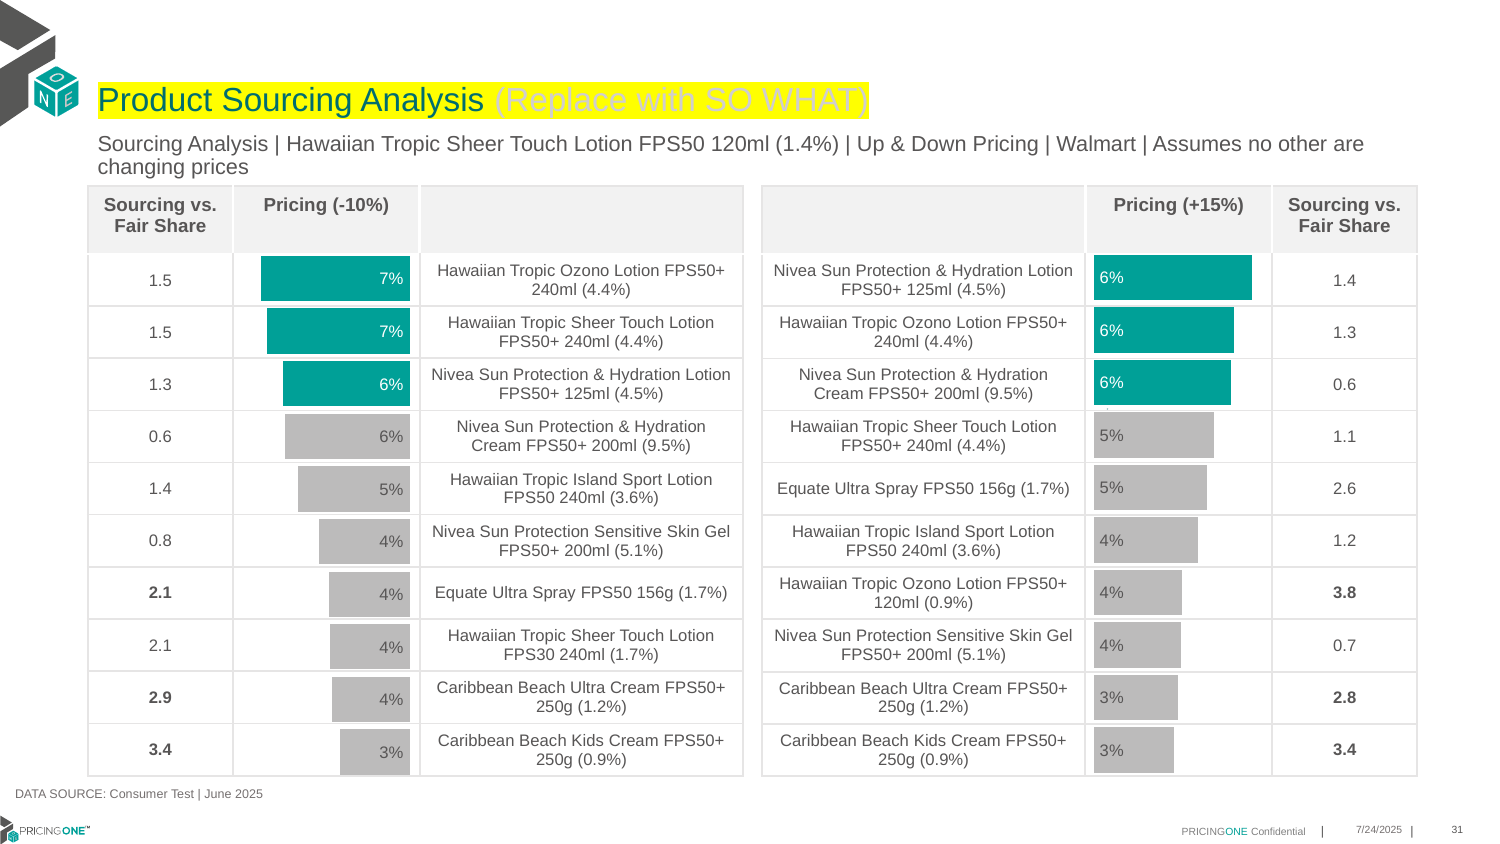

# Product Sourcing Analysis (Replace with SO WHAT)
Sourcing Analysis | Hawaiian Tropic Sheer Touch Lotion FPS50 120ml (1.4%) | Up & Down Pricing | Walmart | Assumes no other are changing prices
| Sourcing vs. Fair Share | Pricing (-10%) |  |
| --- | --- | --- |
| 1.5 |  | Hawaiian Tropic Ozono Lotion FPS50+ 240ml (4.4%) |
| 1.5 |  | Hawaiian Tropic Sheer Touch Lotion FPS50+ 240ml (4.4%) |
| 1.3 |  | Nivea Sun Protection & Hydration Lotion FPS50+ 125ml (4.5%) |
| 0.6 |  | Nivea Sun Protection & Hydration Cream FPS50+ 200ml (9.5%) |
| 1.4 |  | Hawaiian Tropic Island Sport Lotion FPS50 240ml (3.6%) |
| 0.8 |  | Nivea Sun Protection Sensitive Skin Gel FPS50+ 200ml (5.1%) |
| 2.1 |  | Equate Ultra Spray FPS50 156g (1.7%) |
| 2.1 |  | Hawaiian Tropic Sheer Touch Lotion FPS30 240ml (1.7%) |
| 2.9 |  | Caribbean Beach Ultra Cream FPS50+ 250g (1.2%) |
| 3.4 |  | Caribbean Beach Kids Cream FPS50+ 250g (0.9%) |
|  | Pricing (+15%) | Sourcing vs. Fair Share |
| --- | --- | --- |
| Nivea Sun Protection & Hydration Lotion FPS50+ 125ml (4.5%) |  | 1.4 |
| Hawaiian Tropic Ozono Lotion FPS50+ 240ml (4.4%) |  | 1.3 |
| Nivea Sun Protection & Hydration Cream FPS50+ 200ml (9.5%) |  | 0.6 |
| Hawaiian Tropic Sheer Touch Lotion FPS50+ 240ml (4.4%) |  | 1.1 |
| Equate Ultra Spray FPS50 156g (1.7%) |  | 2.6 |
| Hawaiian Tropic Island Sport Lotion FPS50 240ml (3.6%) |  | 1.2 |
| Hawaiian Tropic Ozono Lotion FPS50+ 120ml (0.9%) |  | 3.8 |
| Nivea Sun Protection Sensitive Skin Gel FPS50+ 200ml (5.1%) |  | 0.7 |
| Caribbean Beach Ultra Cream FPS50+ 250g (1.2%) |  | 2.8 |
| Caribbean Beach Kids Cream FPS50+ 250g (0.9%) |  | 3.4 |

### Chart

| Category | Hawaiian Tropic Sheer Touch Lotion FPS50 120ml (1.4%) |
|---|---|
| Nivea Sun Protection & Hydration Lotion FPS50+ 125ml (4.5%) | 0.06417879036032825 |
| Hawaiian Tropic Ozono Lotion FPS50+ 240ml (4.4%) | 0.05697309016729514 |
| Nivea Sun Protection & Hydration Cream FPS50+ 200ml (9.5%) | 0.05570784048622314 |
| Hawaiian Tropic Sheer Touch Lotion FPS50+ 240ml (4.4%) | 0.0488787207567267 |
| Equate Ultra Spray FPS50 156g (1.7%) | 0.04577819017112159 |
| Hawaiian Tropic Island Sport Lotion FPS50 240ml (3.6%) | 0.04224318358216777 |
| Hawaiian Tropic Ozono Lotion FPS50+ 120ml (0.9%) | 0.035753954816050565 |
| Nivea Sun Protection Sensitive Skin Gel FPS50+ 200ml (5.1%) | 0.035480463780936736 |
| Caribbean Beach Ultra Cream FPS50+ 250g (1.2%) | 0.03412493702399839 |
| Caribbean Beach Kids Cream FPS50+ 250g (0.9%) | 0.03239379098688008 |

### Chart

| Category | Hawaiian Tropic Sheer Touch Lotion FPS50 120ml (1.4%) |
|---|---|
| Hawaiian Tropic Ozono Lotion FPS50+ 240ml (4.4%) | 0.06807210037441963 |
| Hawaiian Tropic Sheer Touch Lotion FPS50+ 240ml (4.4%) | 0.06515098976289849 |
| Nivea Sun Protection & Hydration Lotion FPS50+ 125ml (4.5%) | 0.057992191337717956 |
| Nivea Sun Protection & Hydration Cream FPS50+ 200ml (9.5%) | 0.0571245993913389 |
| Hawaiian Tropic Island Sport Lotion FPS50 240ml (3.6%) | 0.0510879211946702 |
| Nivea Sun Protection Sensitive Skin Gel FPS50+ 200ml (5.1%) | 0.04173092410236001 |
| Equate Ultra Spray FPS50 156g (1.7%) | 0.036875036306954025 |
| Hawaiian Tropic Sheer Touch Lotion FPS30 240ml (1.7%) | 0.036742373930271785 |
| Caribbean Beach Ultra Cream FPS50+ 250g (1.2%) | 0.03546227446933155 |
| Caribbean Beach Kids Cream FPS50+ 250g (0.9%) | 0.03207894144614179 |
DATA SOURCE: Consumer Test | June 2025

7/24/2025
31